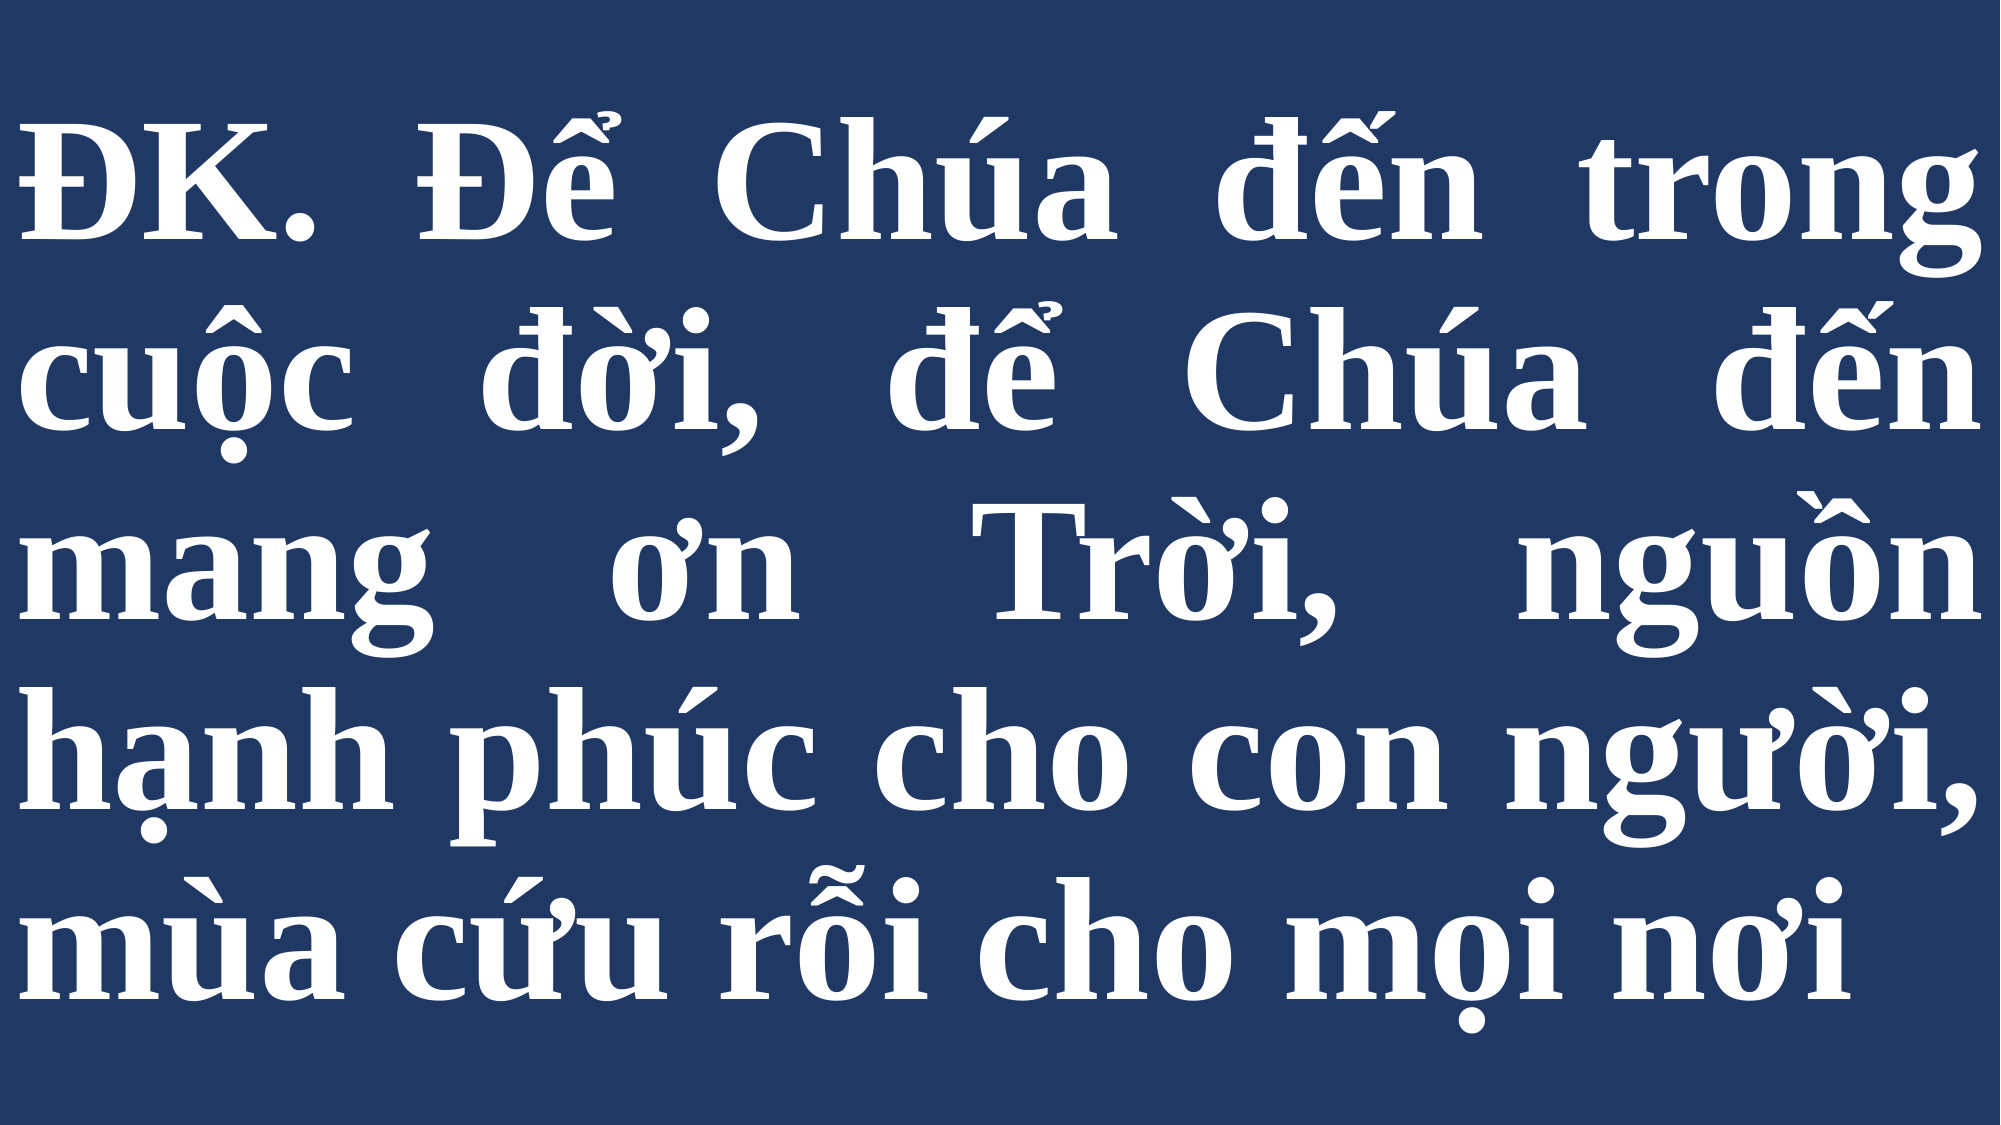

# ĐK. Để Chúa đến trong cuộc đời, để Chúa đến mang ơn Trời, nguồn hạnh phúc cho con người, mùa cứu rỗi cho mọi nơi